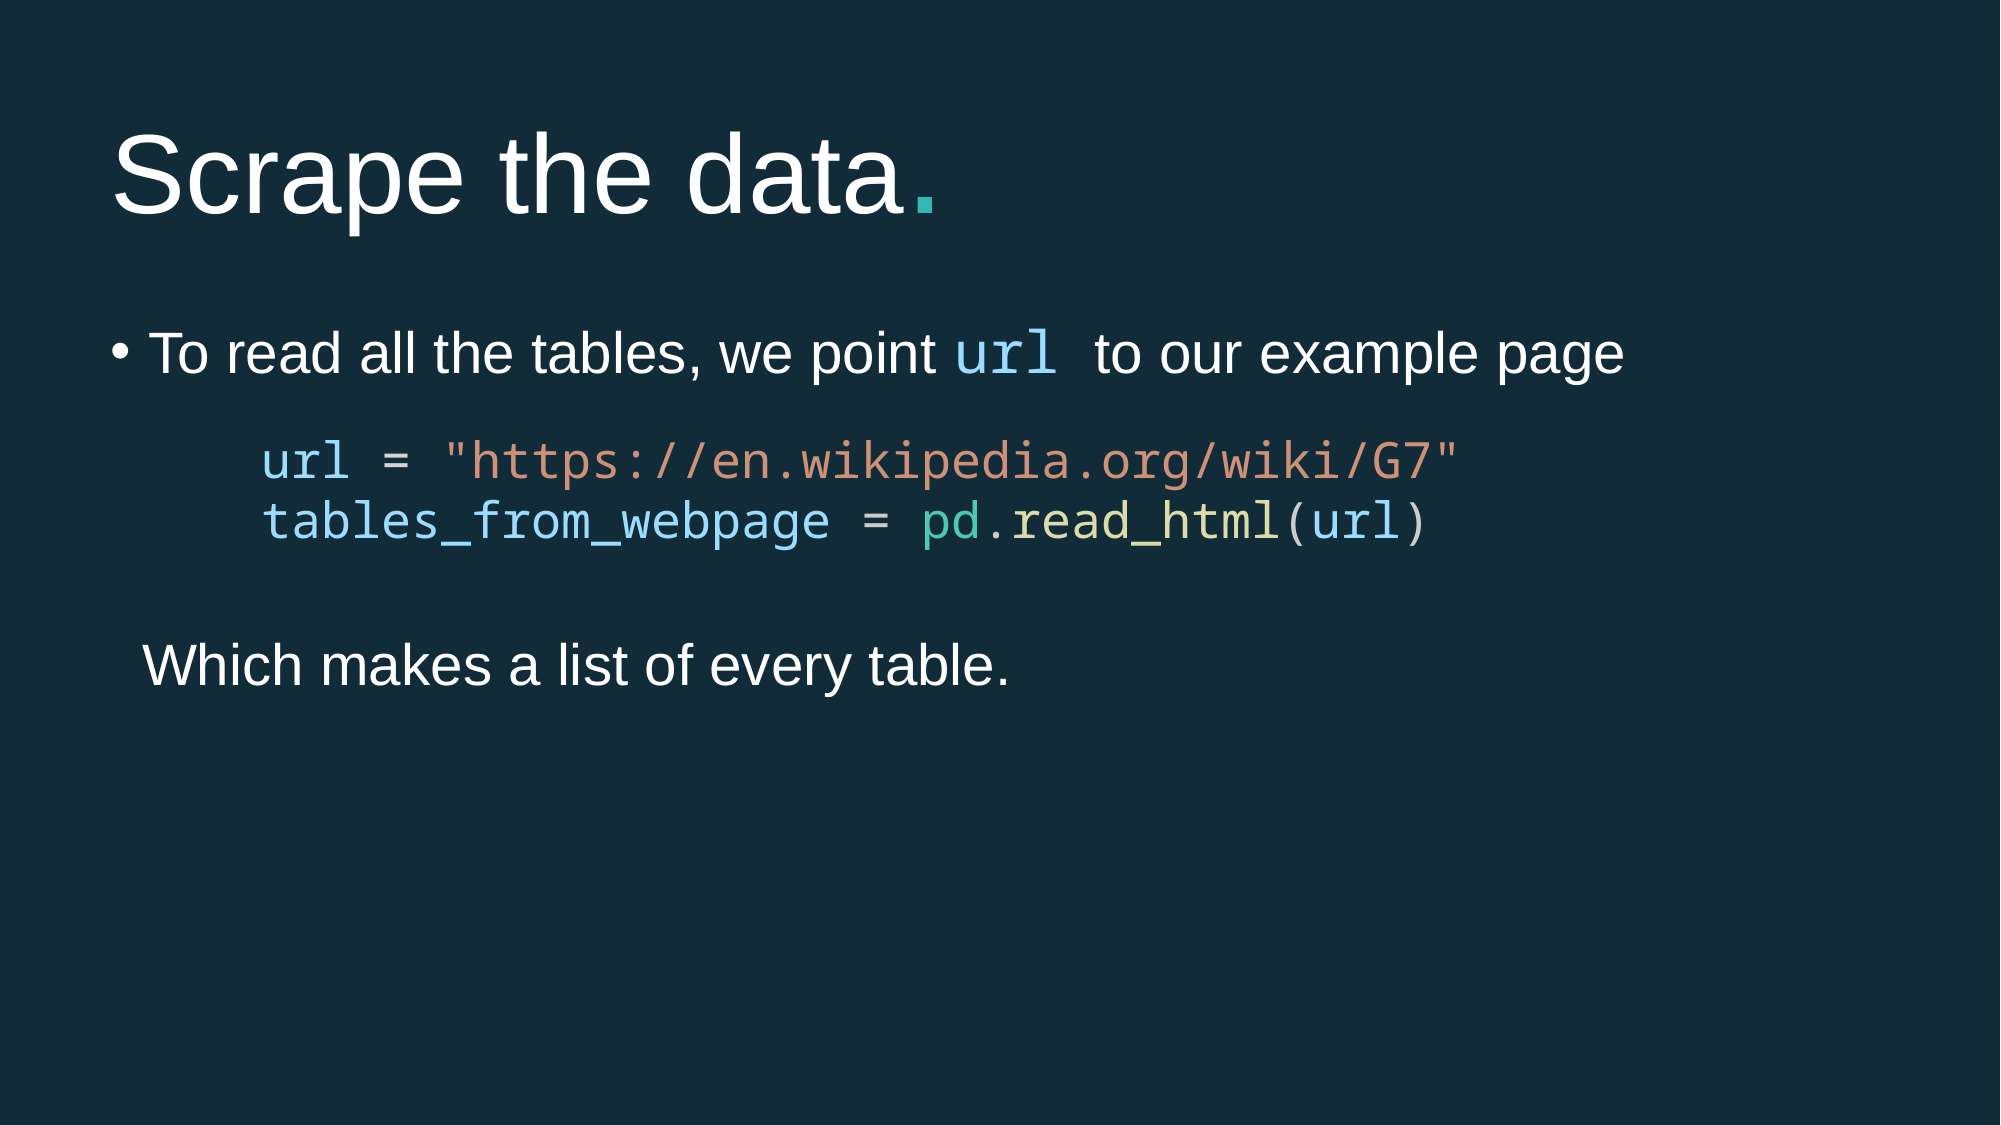

# Scrape the data.
To read all the tables, we point url to our example page
url = "https://en.wikipedia.org/wiki/G7"
tables_from_webpage = pd.read_html(url)

Which makes a list of every table.